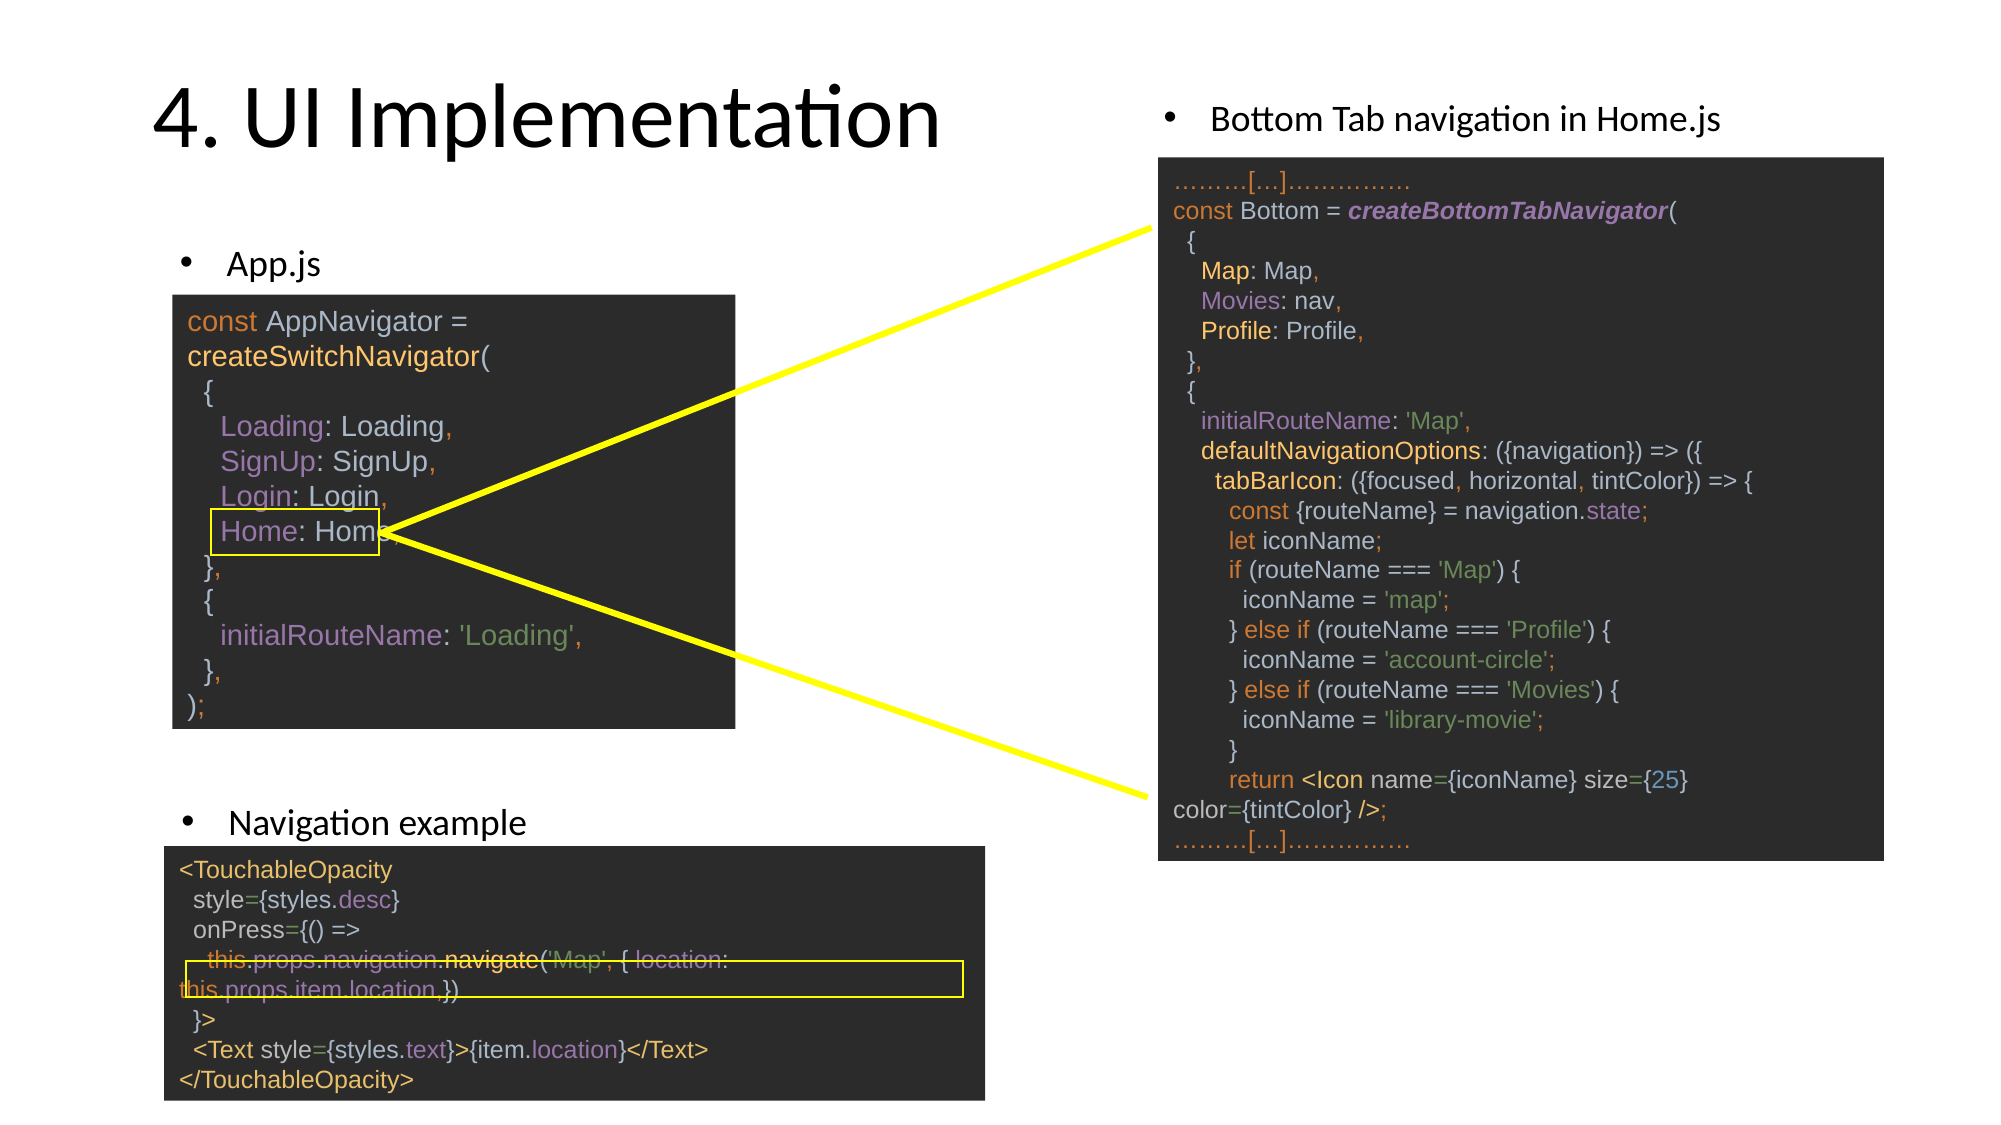

# 4. UI Implementation
Bottom Tab navigation in Home.js
………[…]……………
const Bottom = createBottomTabNavigator(
  {
    Map: Map,
    Movies: nav,
    Profile: Profile,
  },
  {
    initialRouteName: 'Map',
    defaultNavigationOptions: ({navigation}) => ({
      tabBarIcon: ({focused, horizontal, tintColor}) => {
        const {routeName} = navigation.state;
        let iconName;
        if (routeName === 'Map') {
          iconName = 'map';
        } else if (routeName === 'Profile') {
          iconName = 'account-circle';
        } else if (routeName === 'Movies') {
          iconName = 'library-movie';
        }
        return <Icon name={iconName} size={25} color={tintColor} />;
………[…]……………
App.js
const AppNavigator = createSwitchNavigator(
  {
    Loading: Loading,
    SignUp: SignUp,
    Login: Login,
    Home: Home,
  },
  {
    initialRouteName: 'Loading',
  },
);

Navigation example
<TouchableOpacity
  style={styles.desc}
  onPress={() =>
    this.props.navigation.navigate('Map', { location: this.props.item.location,})
  }>
  <Text style={styles.text}>{item.location}</Text>
</TouchableOpacity>